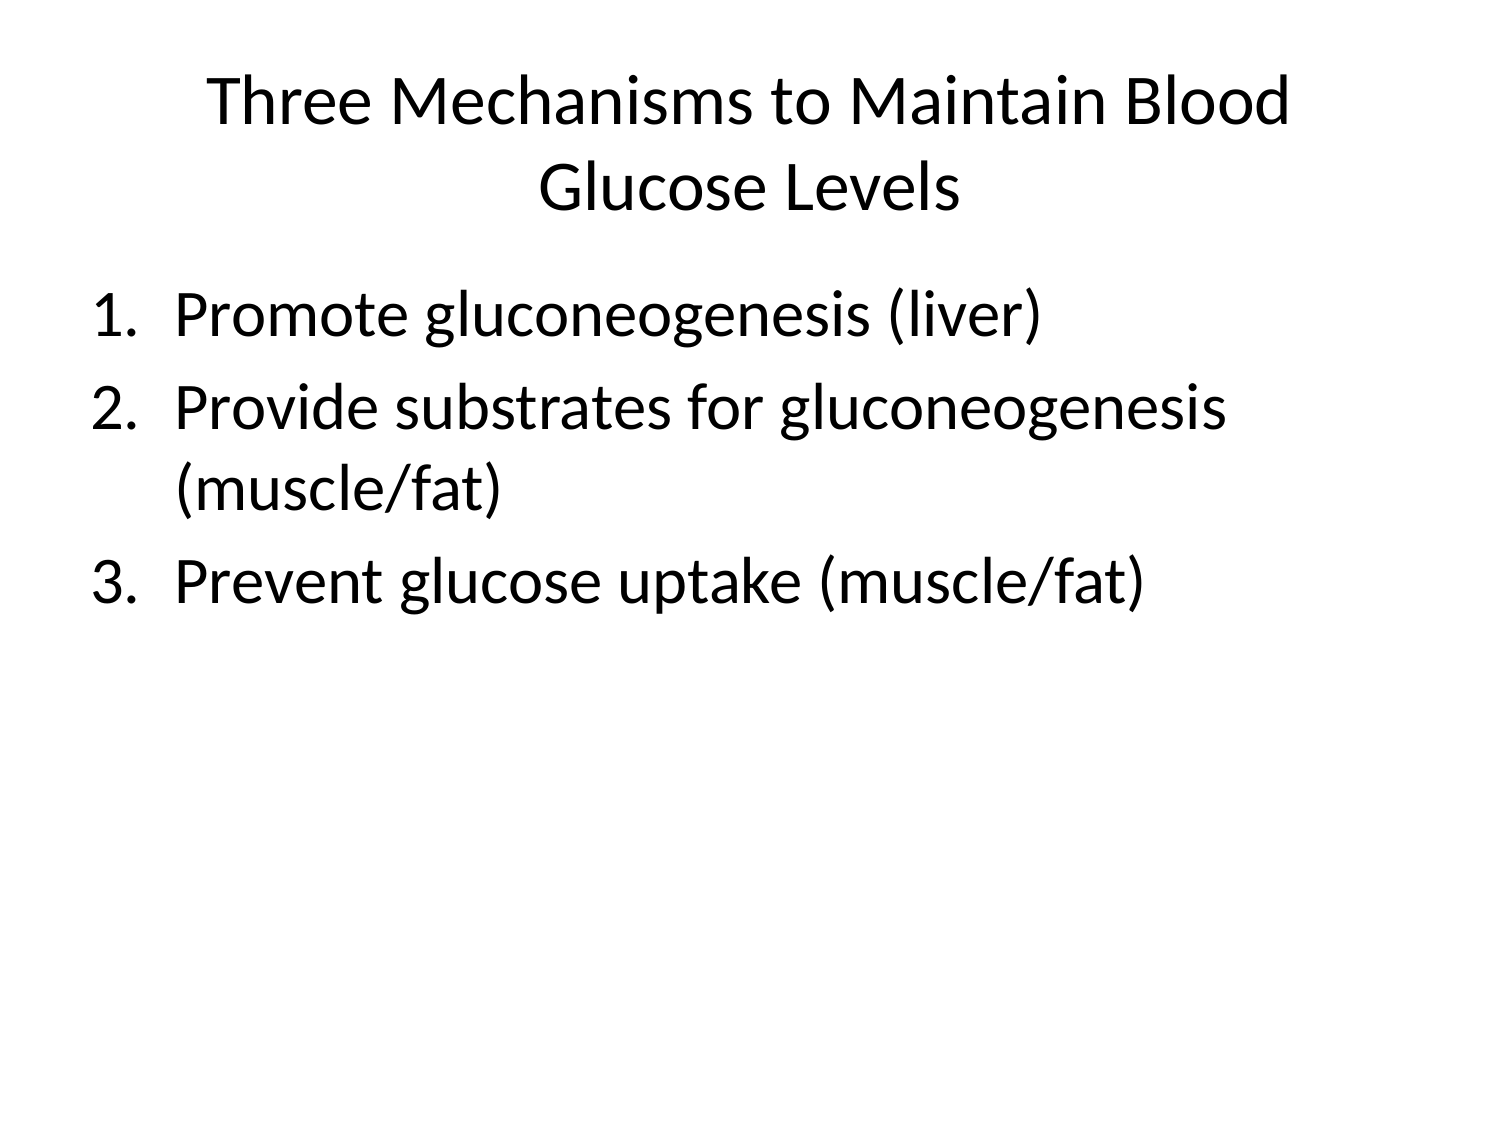

# Three Mechanisms to Maintain Blood Glucose Levels
Promote gluconeogenesis (liver)
Provide substrates for gluconeogenesis (muscle/fat)
Prevent glucose uptake (muscle/fat)